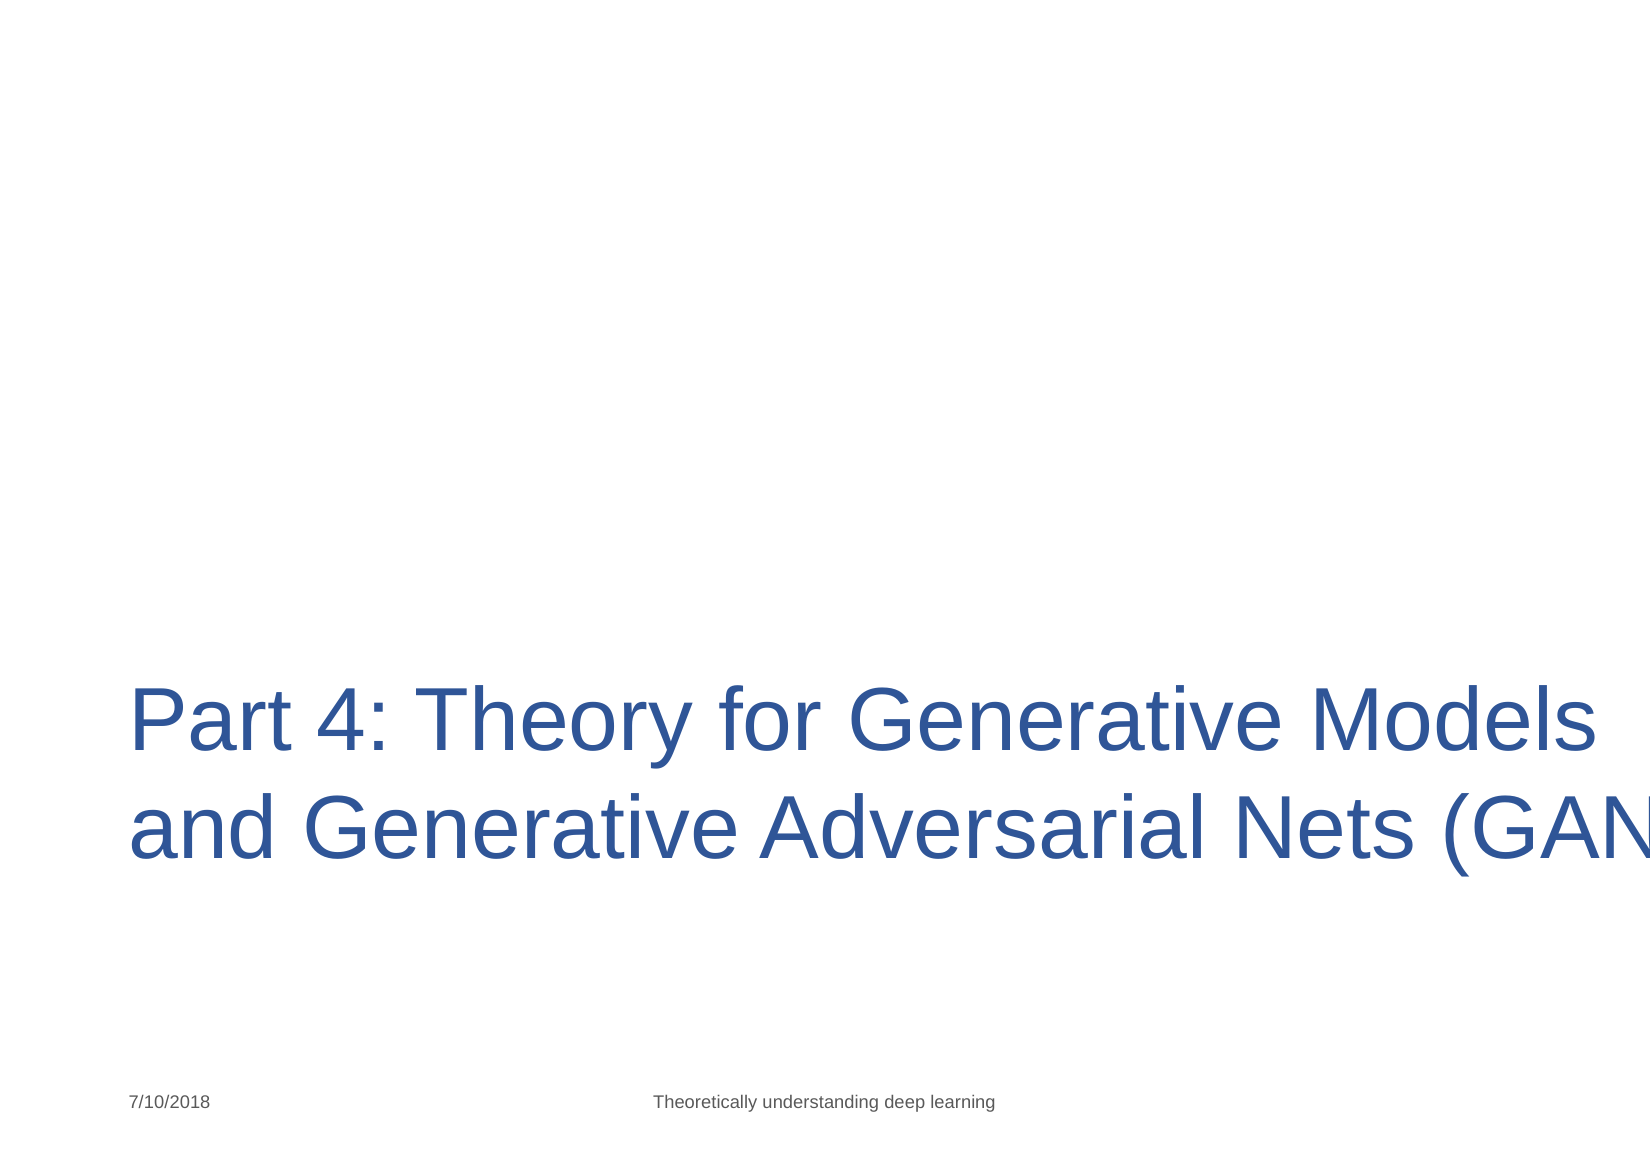

Part 4: Theory for Generative Models
and Generative Adversarial Nets (GANs)
7/10/2018
Theoretically understanding deep learning